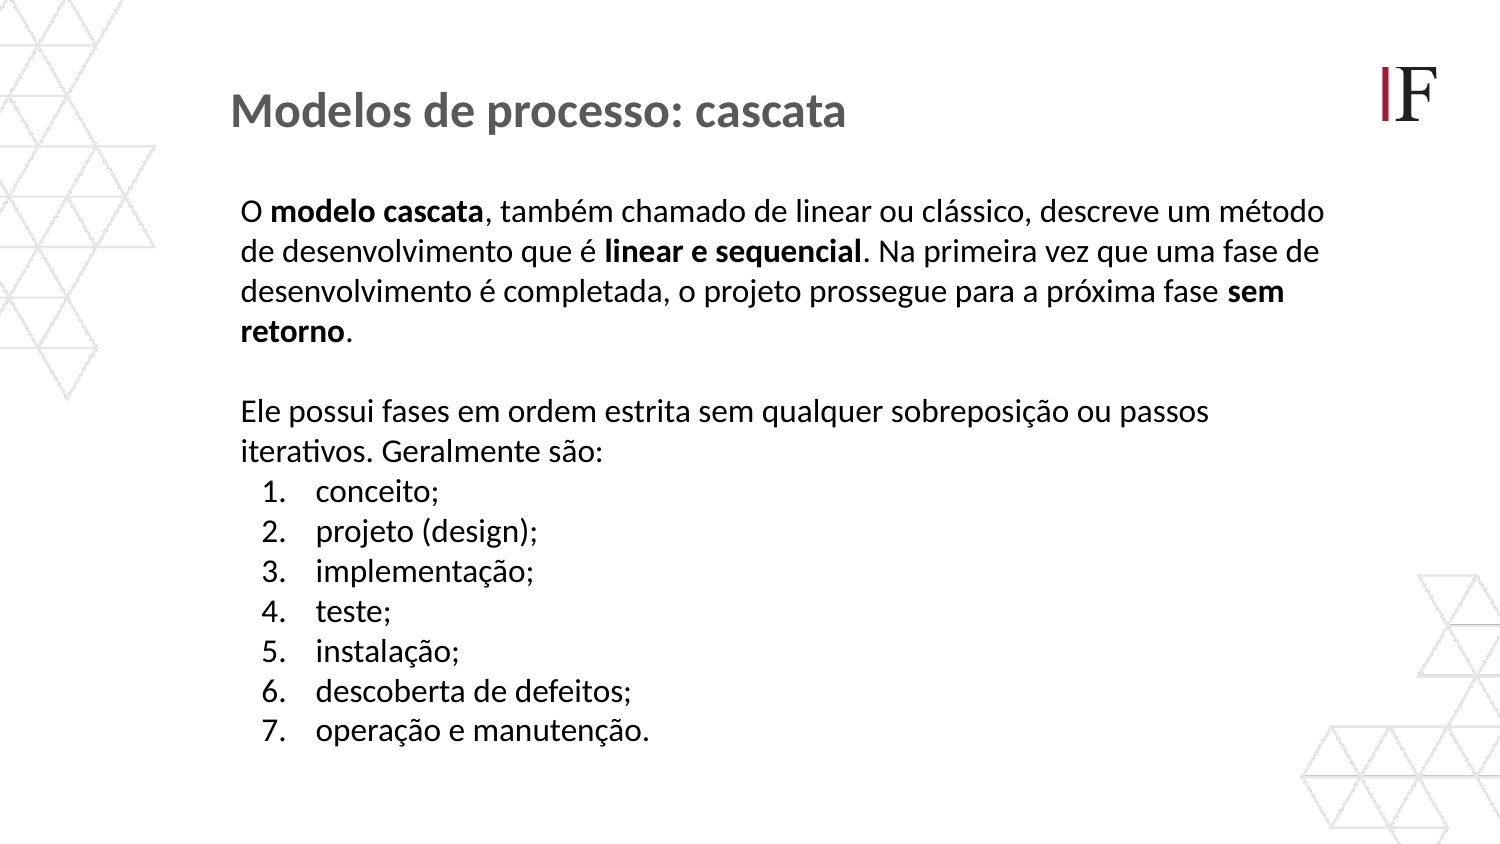

Modelos de processo: cascata
O modelo cascata, também chamado de linear ou clássico, descreve um método de desenvolvimento que é linear e sequencial. Na primeira vez que uma fase de desenvolvimento é completada, o projeto prossegue para a próxima fase sem retorno.

Ele possui fases em ordem estrita sem qualquer sobreposição ou passos iterativos. Geralmente são:
conceito;
projeto (design);
implementação;
teste;
instalação;
descoberta de defeitos;
operação e manutenção.